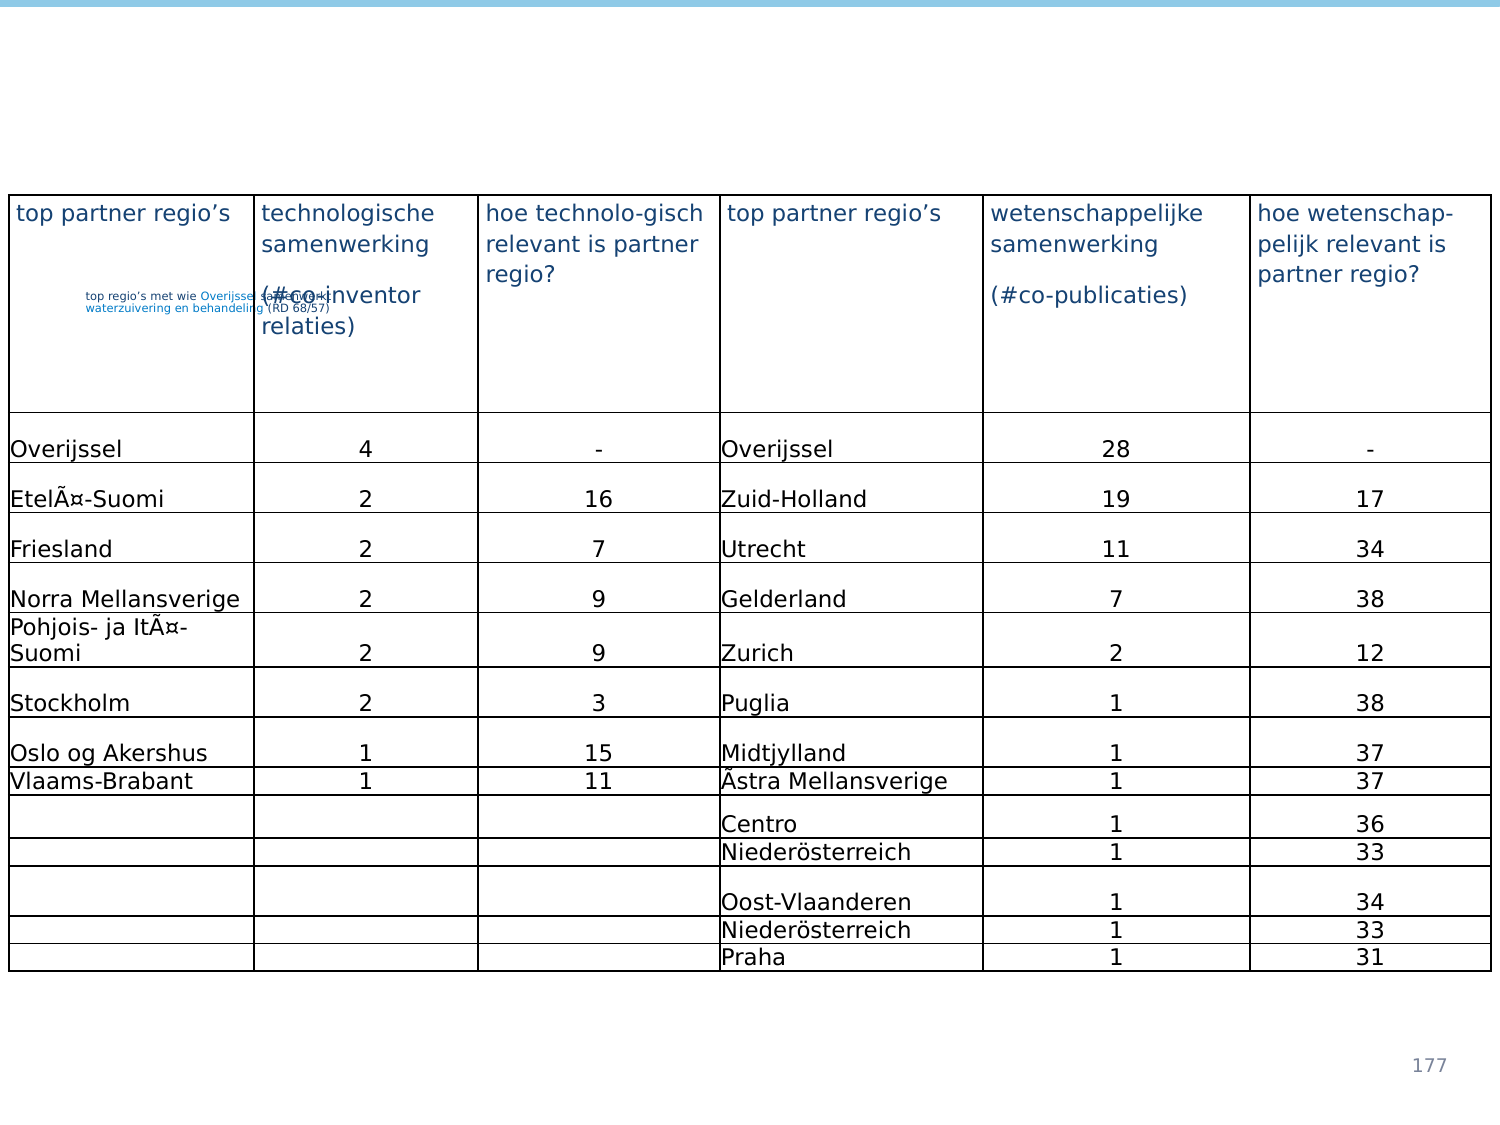

| top partner regio’s | technologische samenwerking (#co-inventor relaties) | hoe technolo-gisch relevant is partner regio? | top partner regio’s | wetenschappelijke samenwerking (#co-publicaties) | hoe wetenschap-pelijk relevant is partner regio? |
| --- | --- | --- | --- | --- | --- |
| Overijssel | 4 | - | Overijssel | 28 | - |
| EtelÃ¤-Suomi | 2 | 16 | Zuid-Holland | 19 | 17 |
| Friesland | 2 | 7 | Utrecht | 11 | 34 |
| Norra Mellansverige | 2 | 9 | Gelderland | 7 | 38 |
| Pohjois- ja ItÃ¤-Suomi | 2 | 9 | Zurich | 2 | 12 |
| Stockholm | 2 | 3 | Puglia | 1 | 38 |
| Oslo og Akershus | 1 | 15 | Midtjylland | 1 | 37 |
| Vlaams-Brabant | 1 | 11 | Ãstra Mellansverige | 1 | 37 |
|  |  |  | Centro | 1 | 36 |
|  |  |  | Niederösterreich | 1 | 33 |
|  |  |  | Oost-Vlaanderen | 1 | 34 |
|  |  |  | Niederösterreich | 1 | 33 |
|  |  |  | Praha | 1 | 31 |
# top regio’s met wie Overijssel samenwerkt waterzuivering en behandeling (RD 68/57)

177